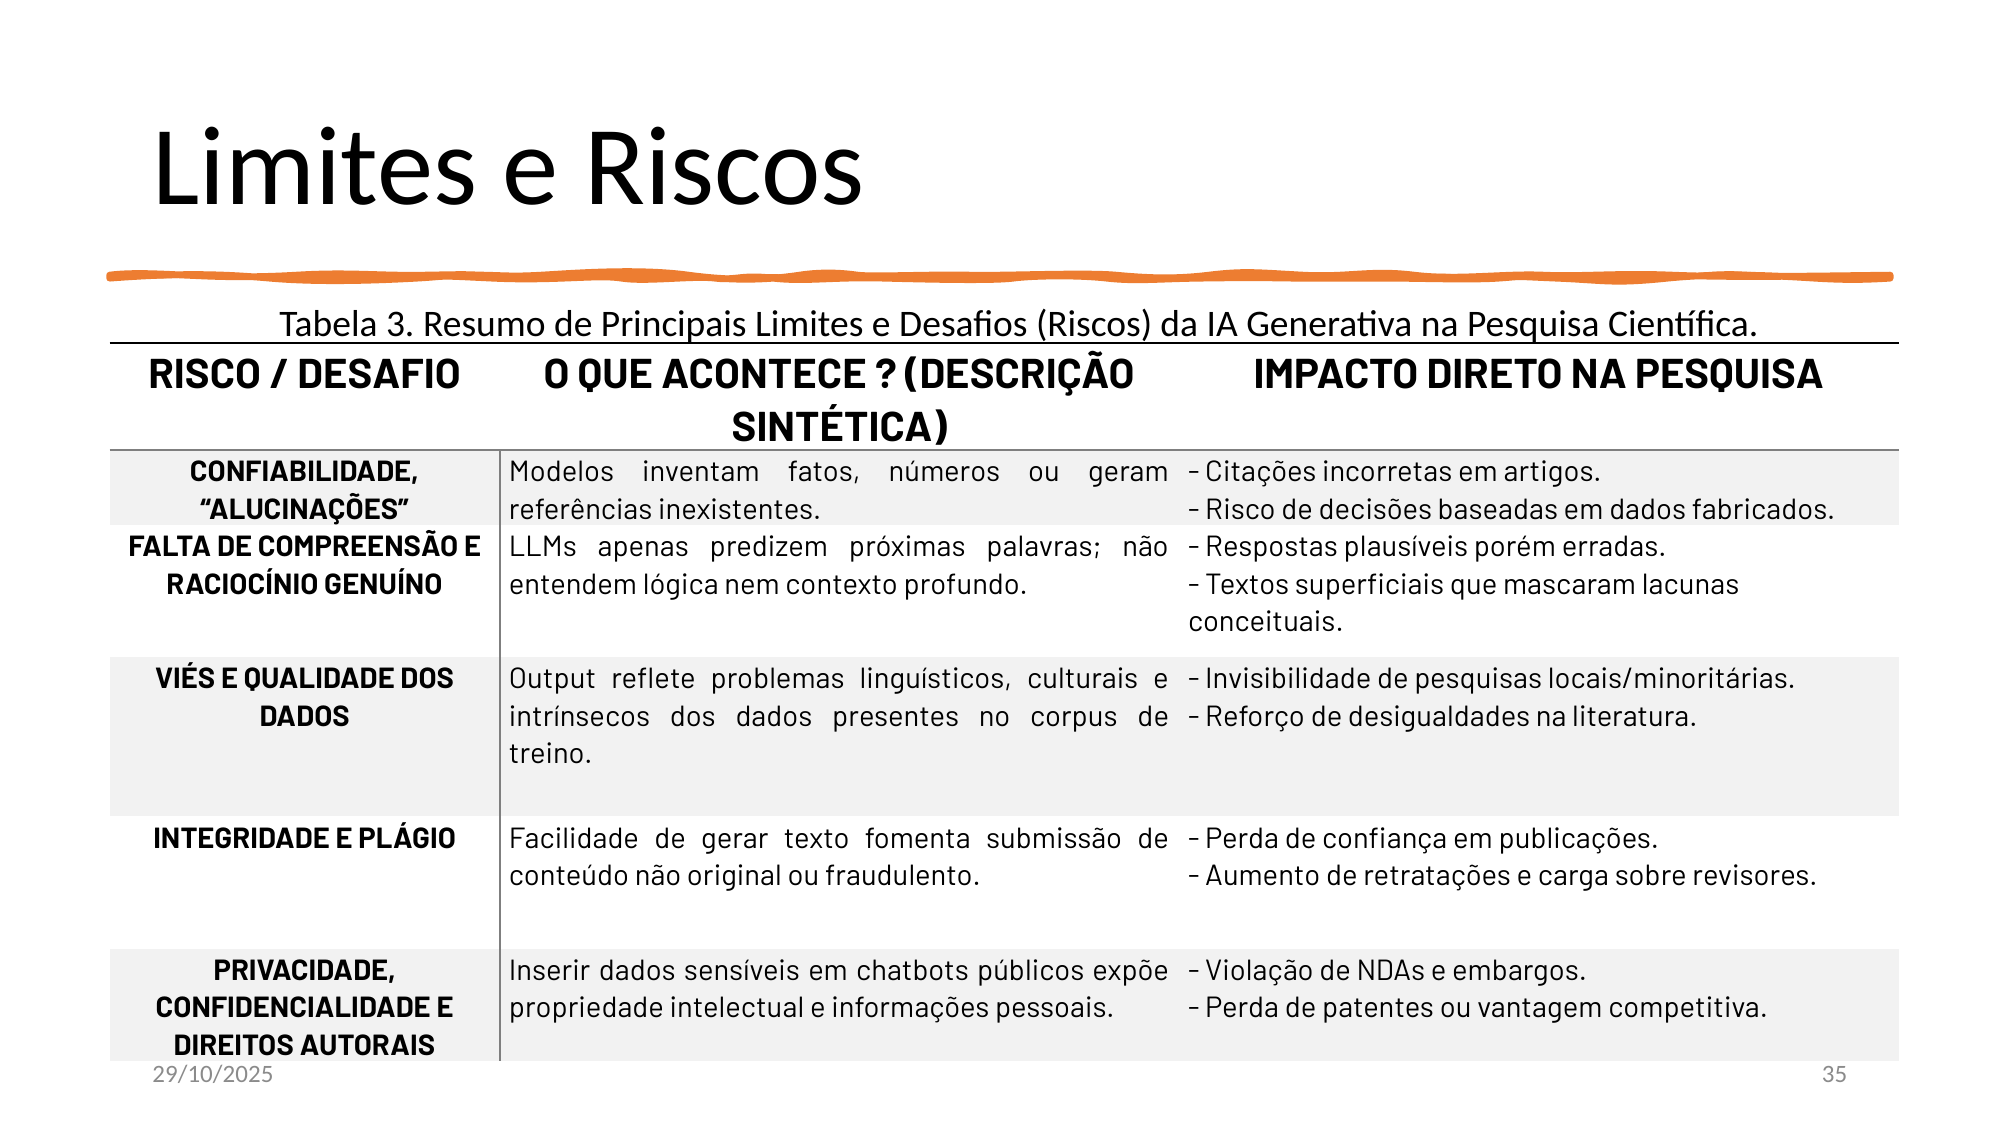

# Limites e Riscos

Tabela 3. Resumo de Principais Limites e Desafios (Riscos) da IA Generativa na Pesquisa Científica.
| Risco / Desafio | O que acontece ? (descrição sintética) | Impacto direto na pesquisa |
| --- | --- | --- |
| Confiabilidade, “alucinações” | Modelos inventam fatos, números ou geram referências inexistentes. | - Citações incorretas em artigos. - Risco de decisões baseadas em dados fabricados. |
| Falta de compreensão E raciocínio genuíno | LLMs apenas predizem próximas palavras; não entendem lógica nem contexto profundo. | - Respostas plausíveis porém erradas. - Textos superficiais que mascaram lacunas conceituais. |
| Viés e qualidade dos dados | Output reflete problemas linguísticos, culturais e intrínsecos dos dados presentes no corpus de treino. | - Invisibilidade de pesquisas locais/minoritárias. - Reforço de desigualdades na literatura. |
| Integridade e plágio | Facilidade de gerar texto fomenta submissão de conteúdo não original ou fraudulento. | - Perda de confiança em publicações. - Aumento de retratações e carga sobre revisores. |
| Privacidade, confidencialidade e direitos autorais | Inserir dados sensíveis em chatbots públicos expõe propriedade intelectual e informações pessoais. | - Violação de NDAs e embargos. - Perda de patentes ou vantagem competitiva. |
29/10/2025
35